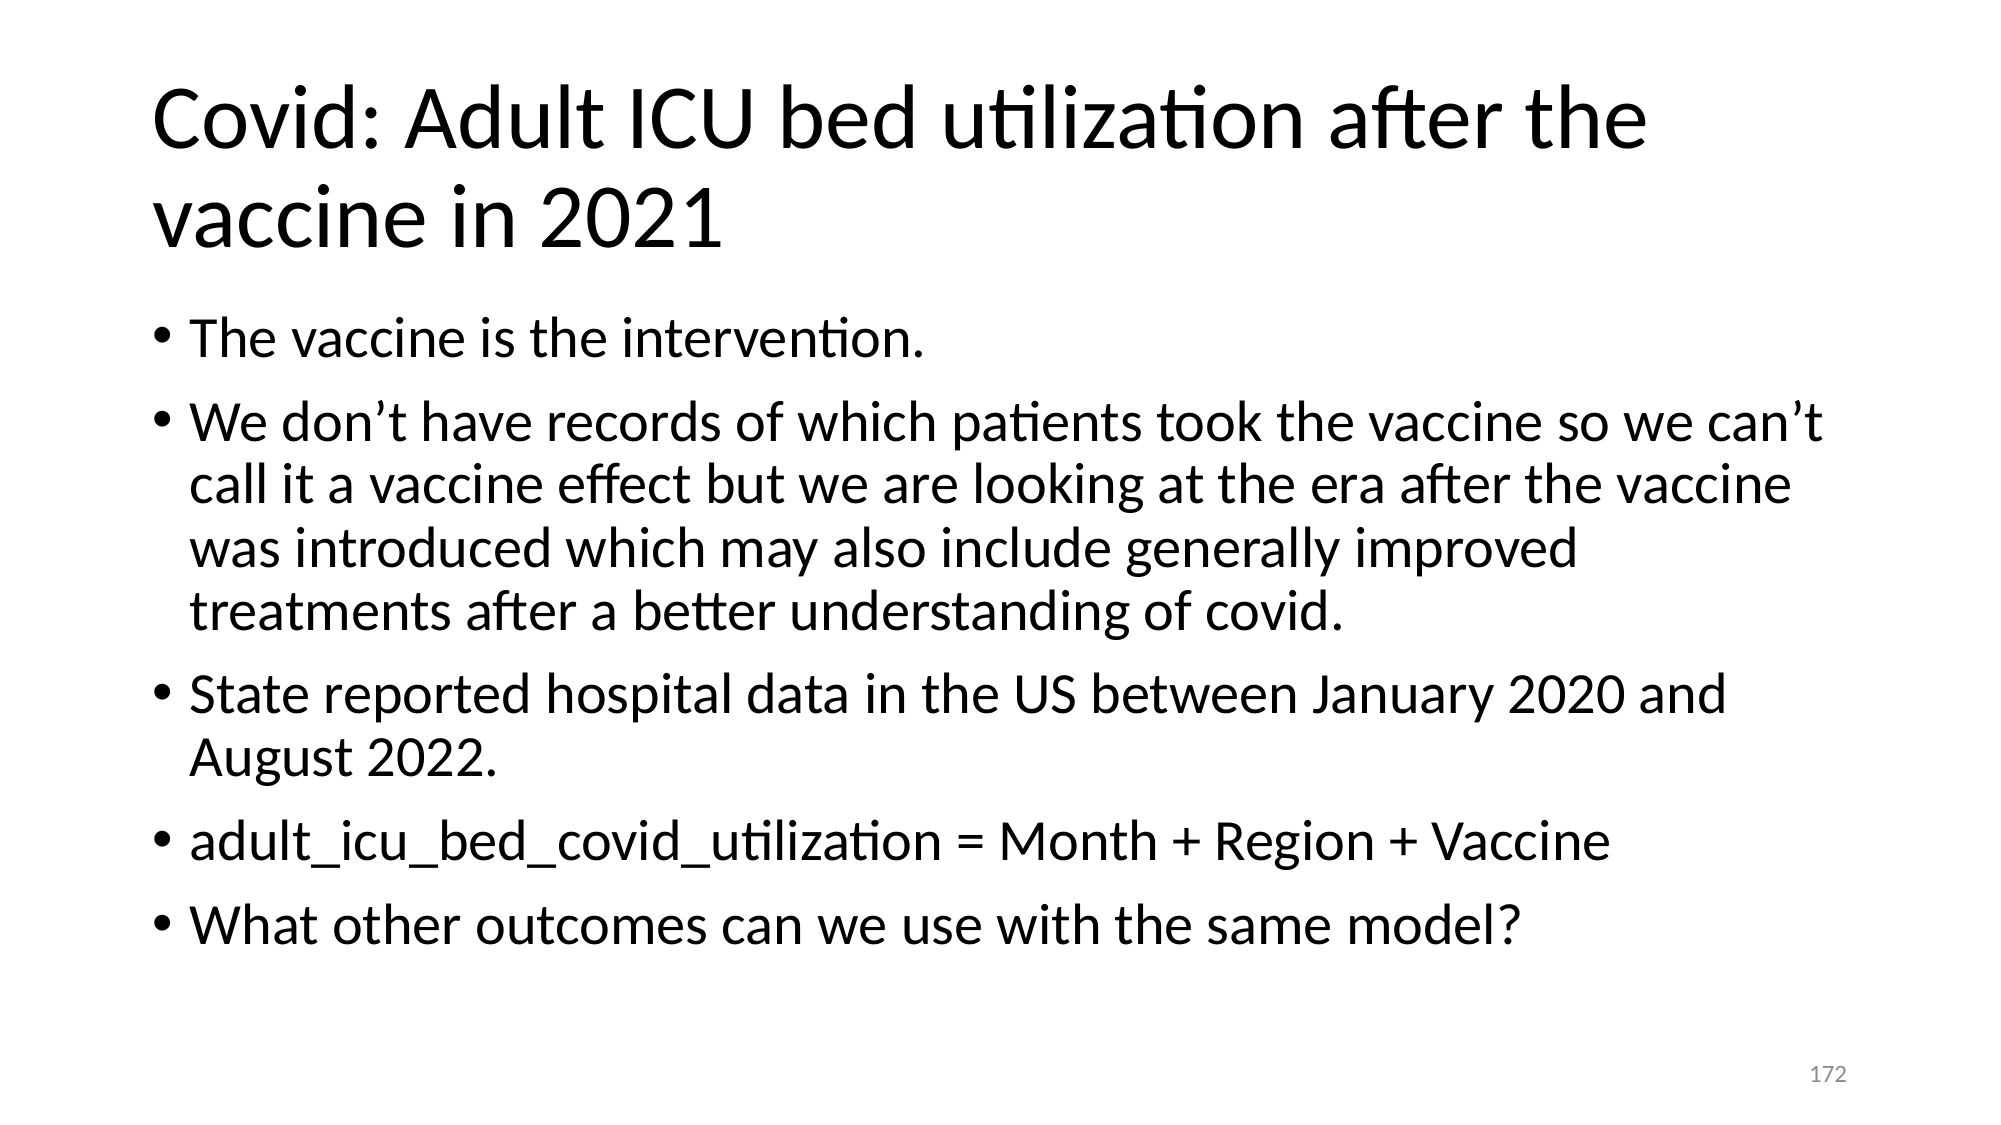

# Covid: Adult ICU bed utilization after the vaccine in 2021
The vaccine is the intervention.
We don’t have records of which patients took the vaccine so we can’t call it a vaccine effect but we are looking at the era after the vaccine was introduced which may also include generally improved treatments after a better understanding of covid.
State reported hospital data in the US between January 2020 and August 2022.
adult_icu_bed_covid_utilization = Month + Region + Vaccine
What other outcomes can we use with the same model?

172